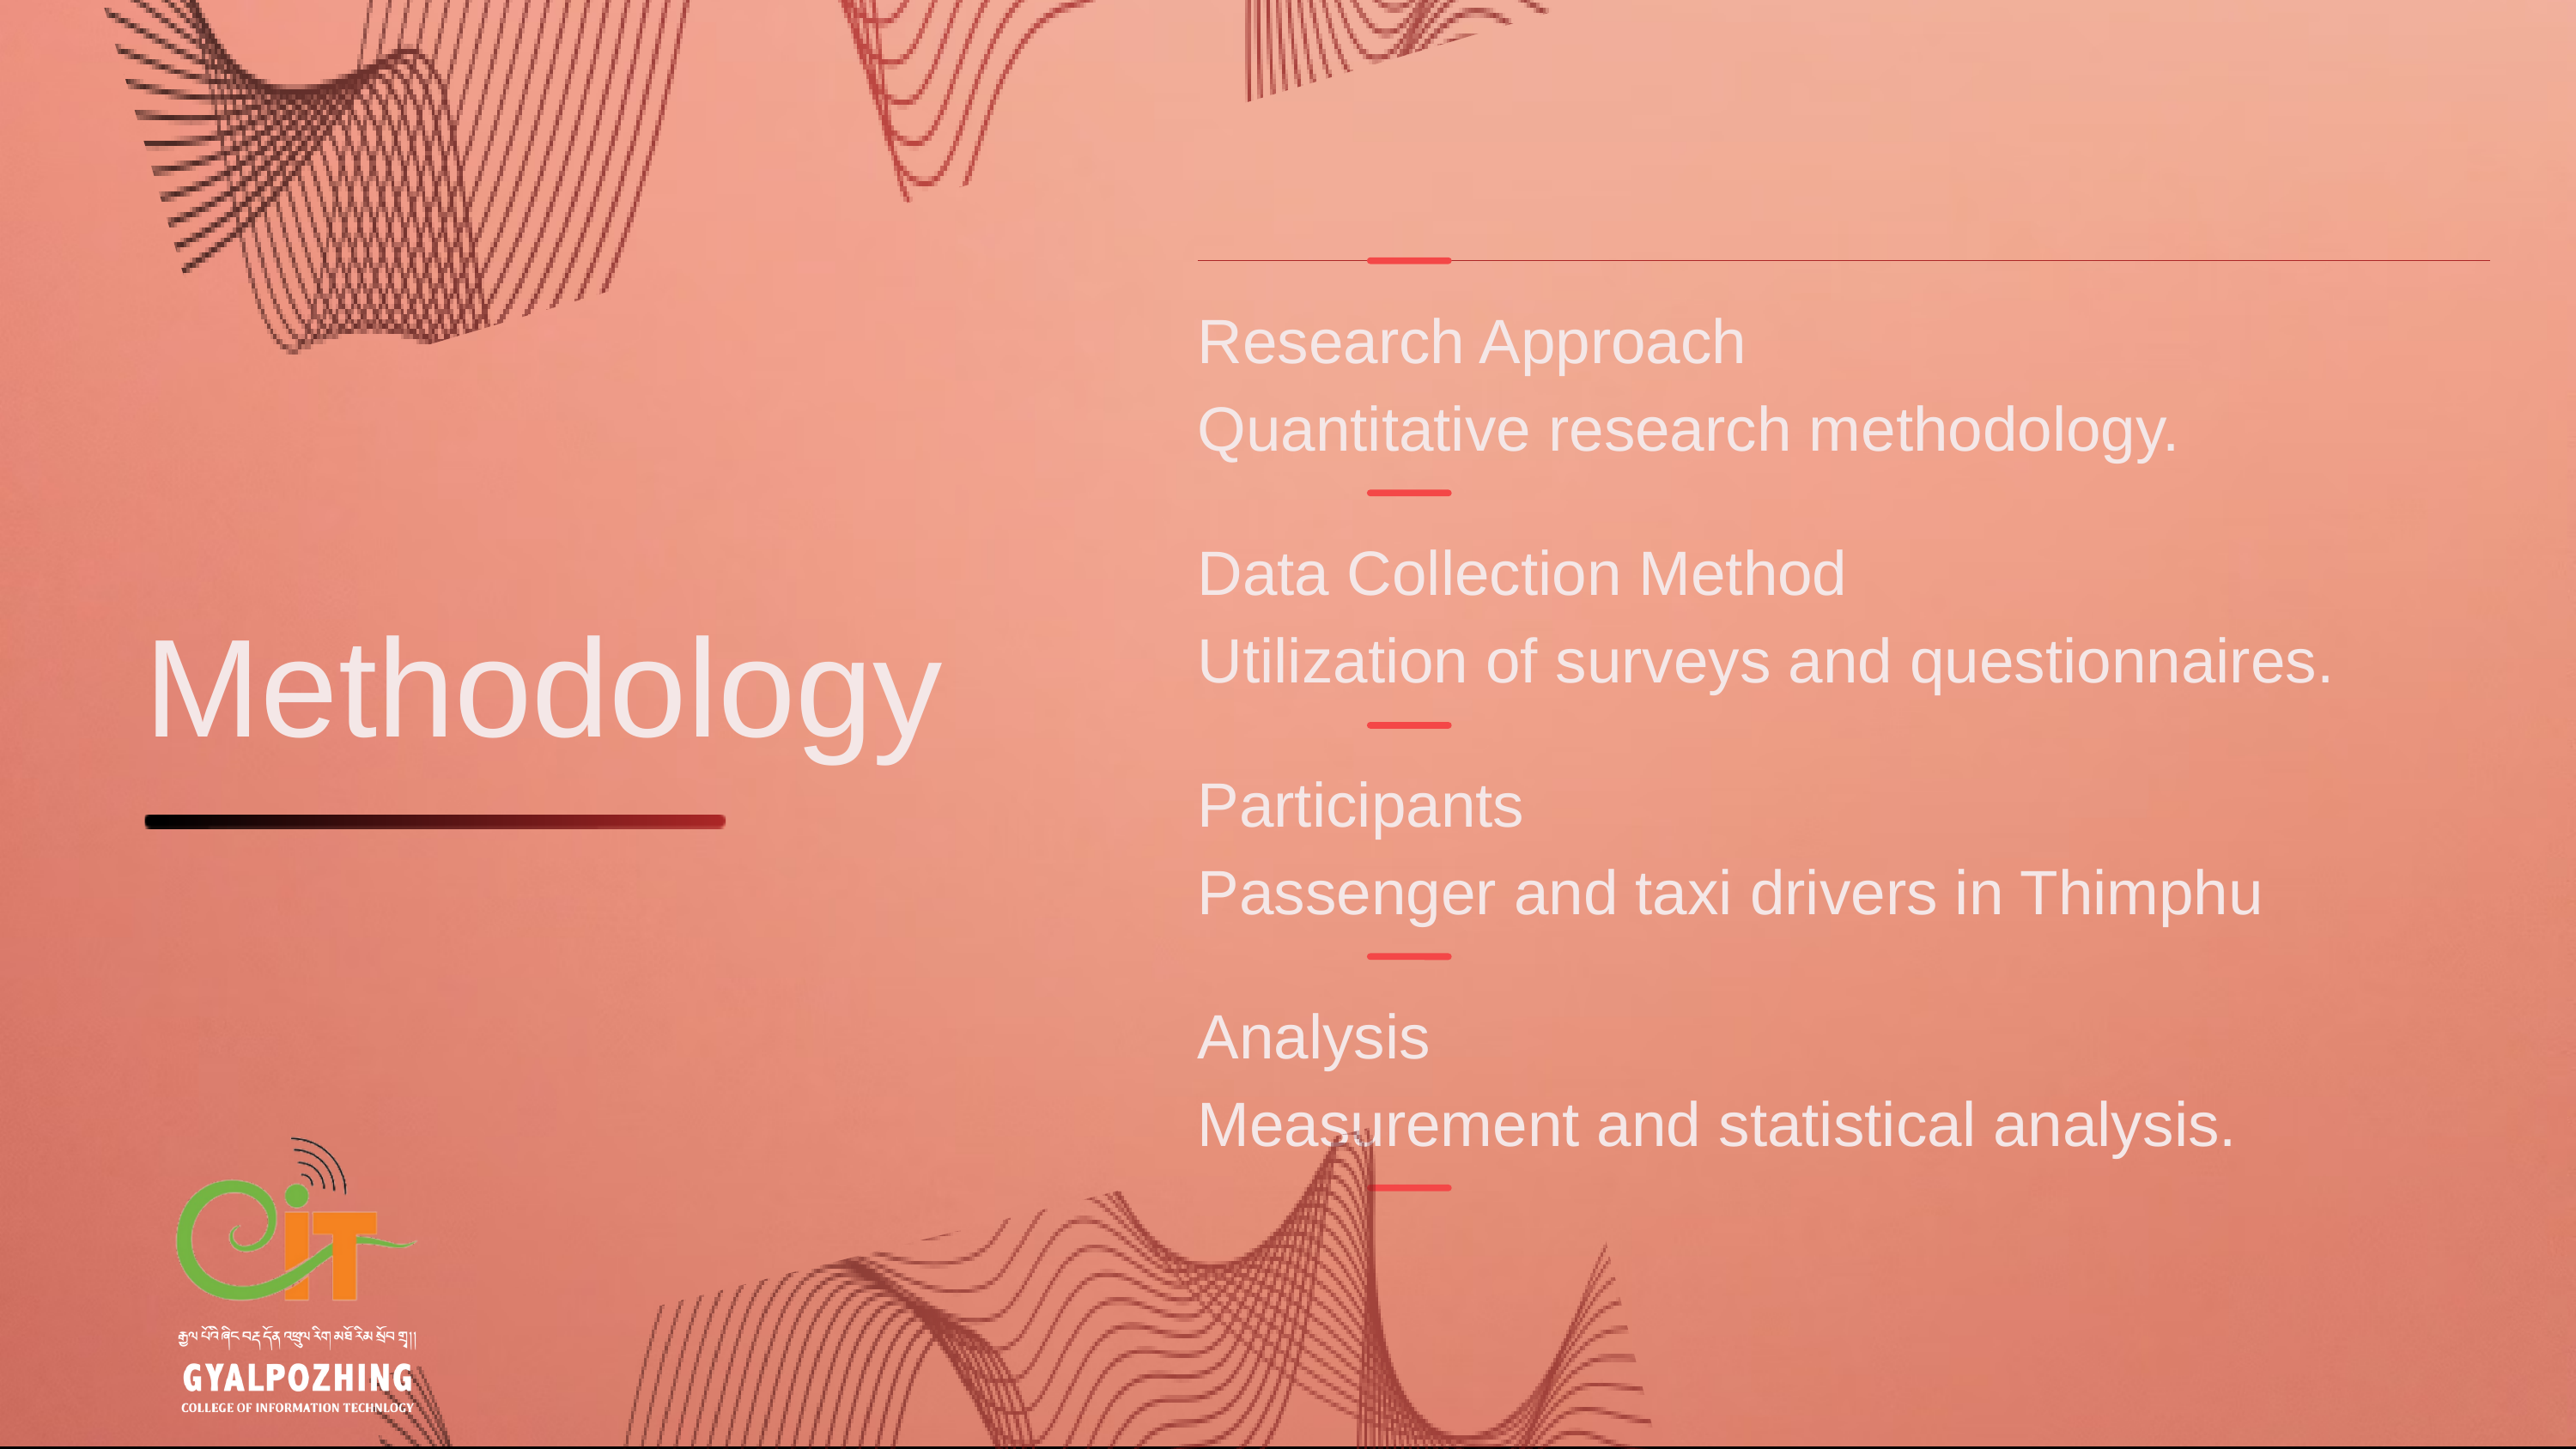

| Research Approach Quantitative research methodology. |
| --- |
| Data Collection Method Utilization of surveys and questionnaires. |
| Participants Passenger and taxi drivers in Thimphu |
| Analysis Measurement and statistical analysis. |

Methodology